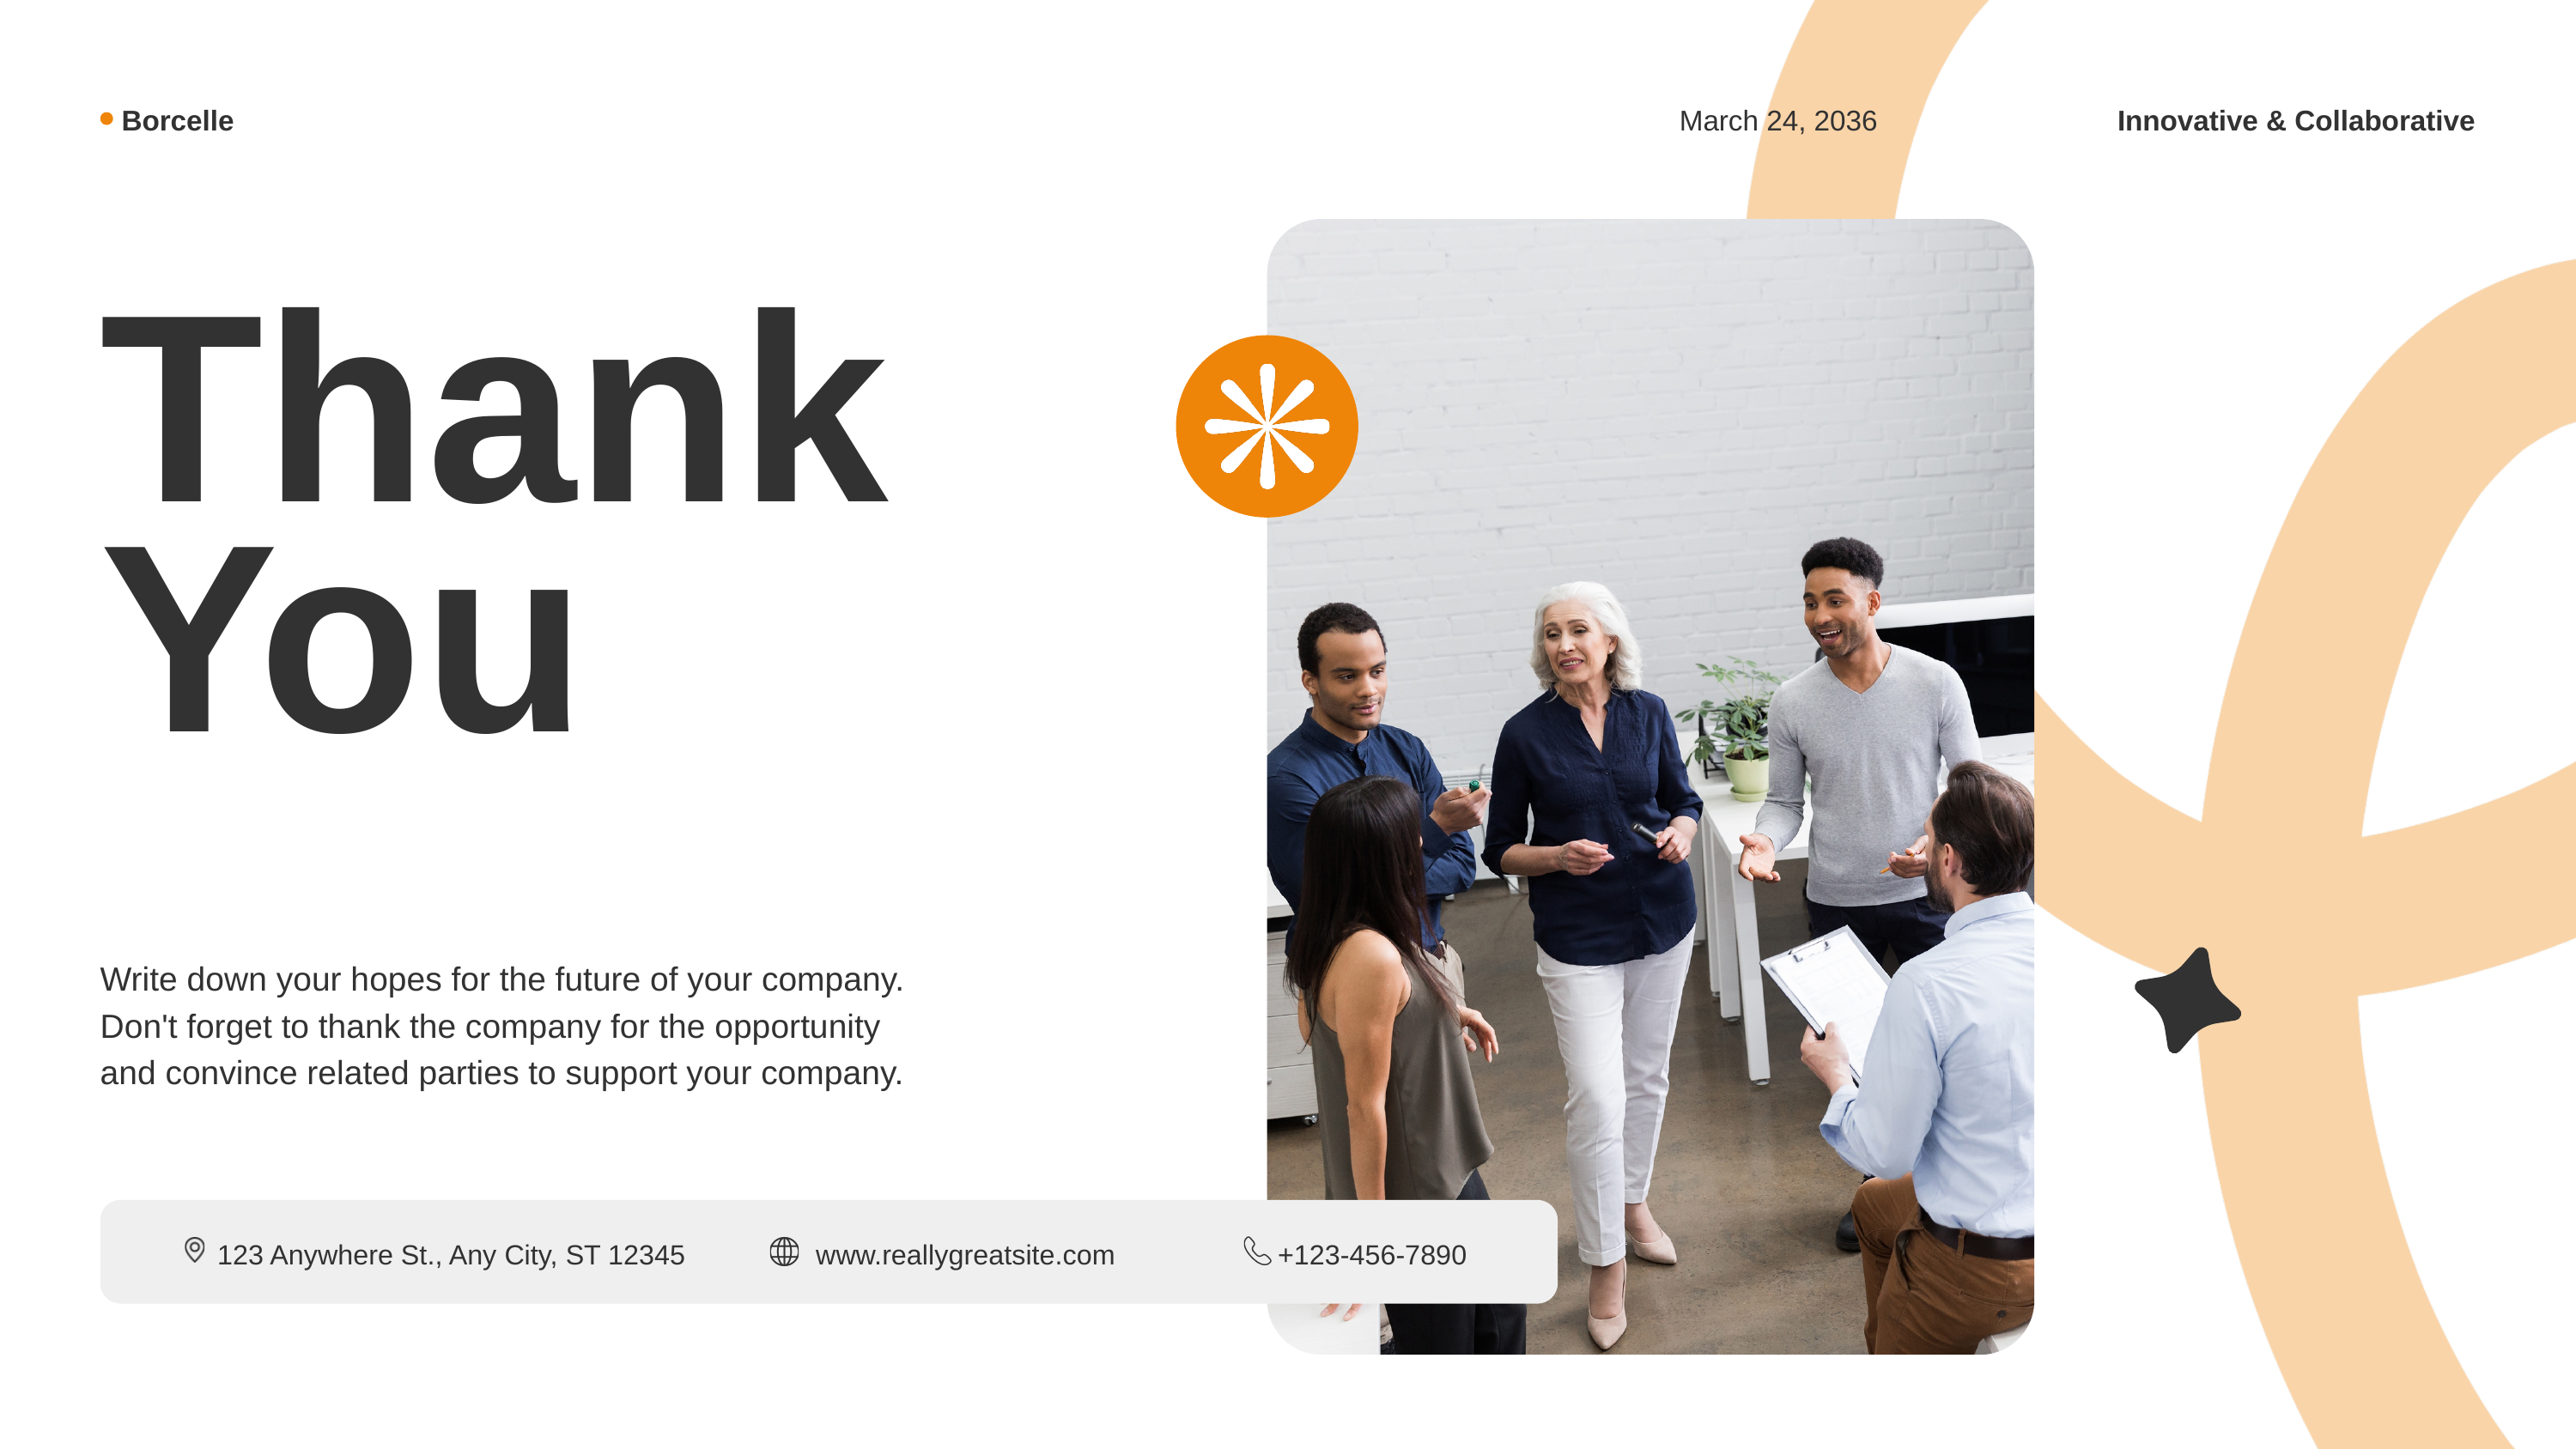

Borcelle
March 24, 2036
Innovative & Collaborative

Thank
You

Write down your hopes for the future of your company.
Don't forget to thank the company for the opportunity
and convince related parties to support your company.

123 Anywhere St., Any City, ST 12345
www.reallygreatsite.com
+123-456-7890